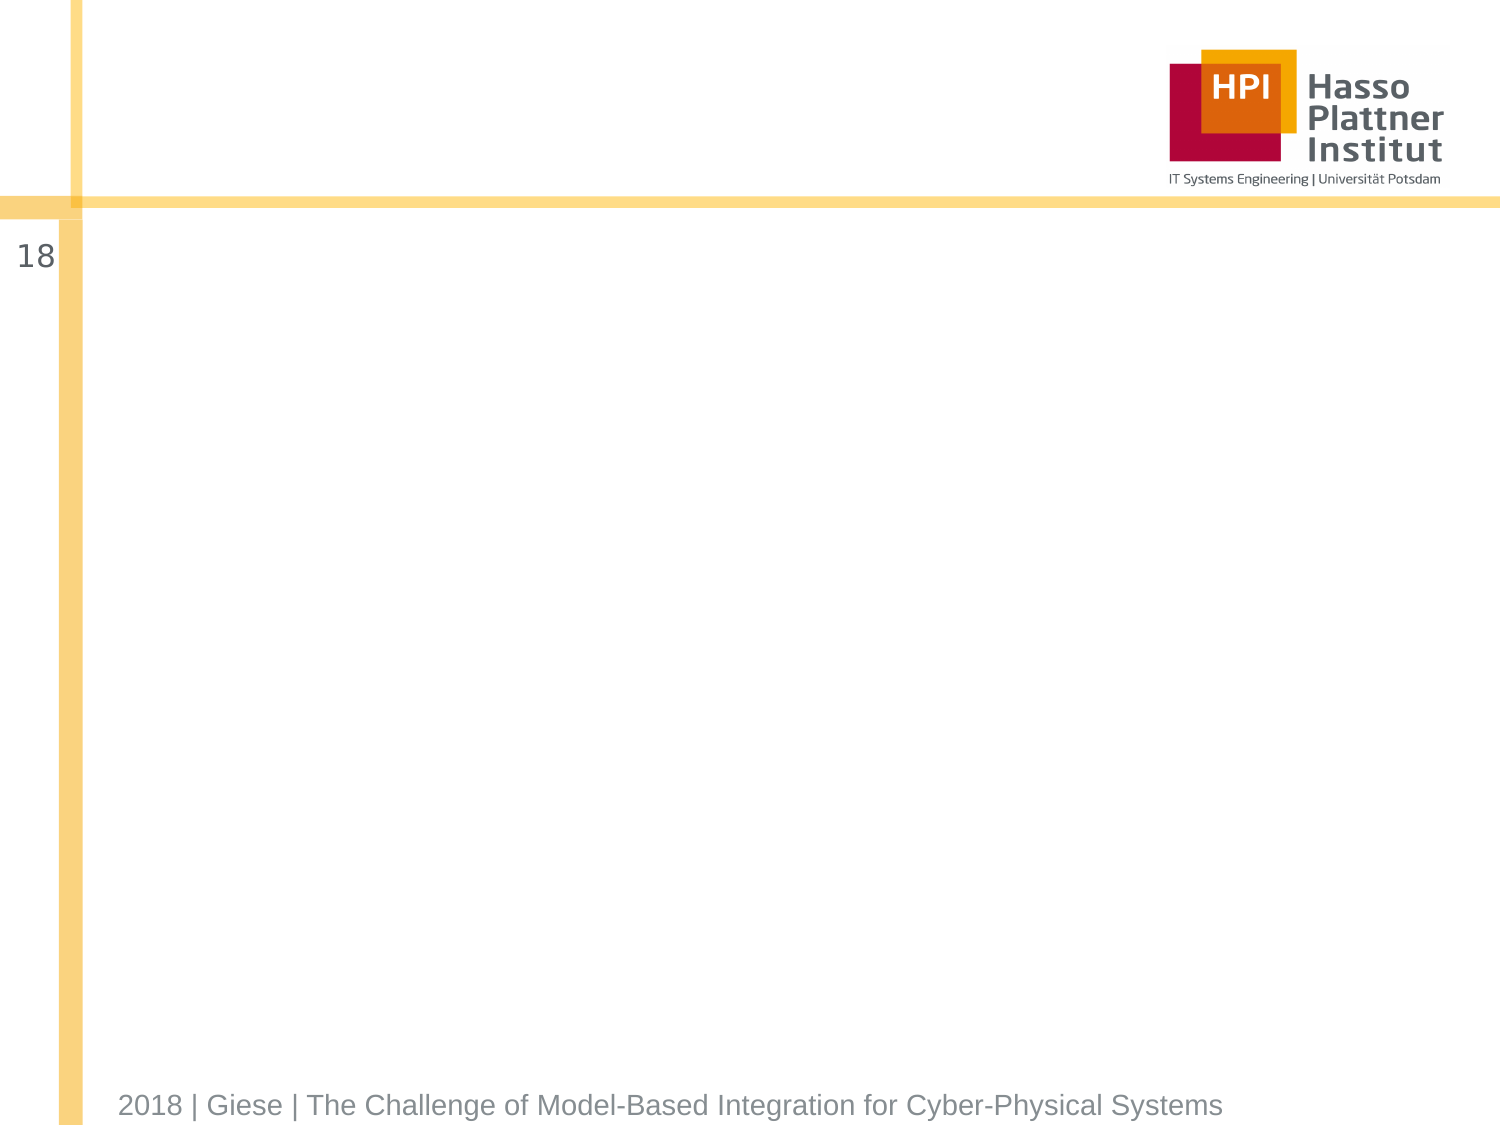

#
18

2018 | Giese | The Challenge of Model-Based Integration for Cyber-Physical Systems